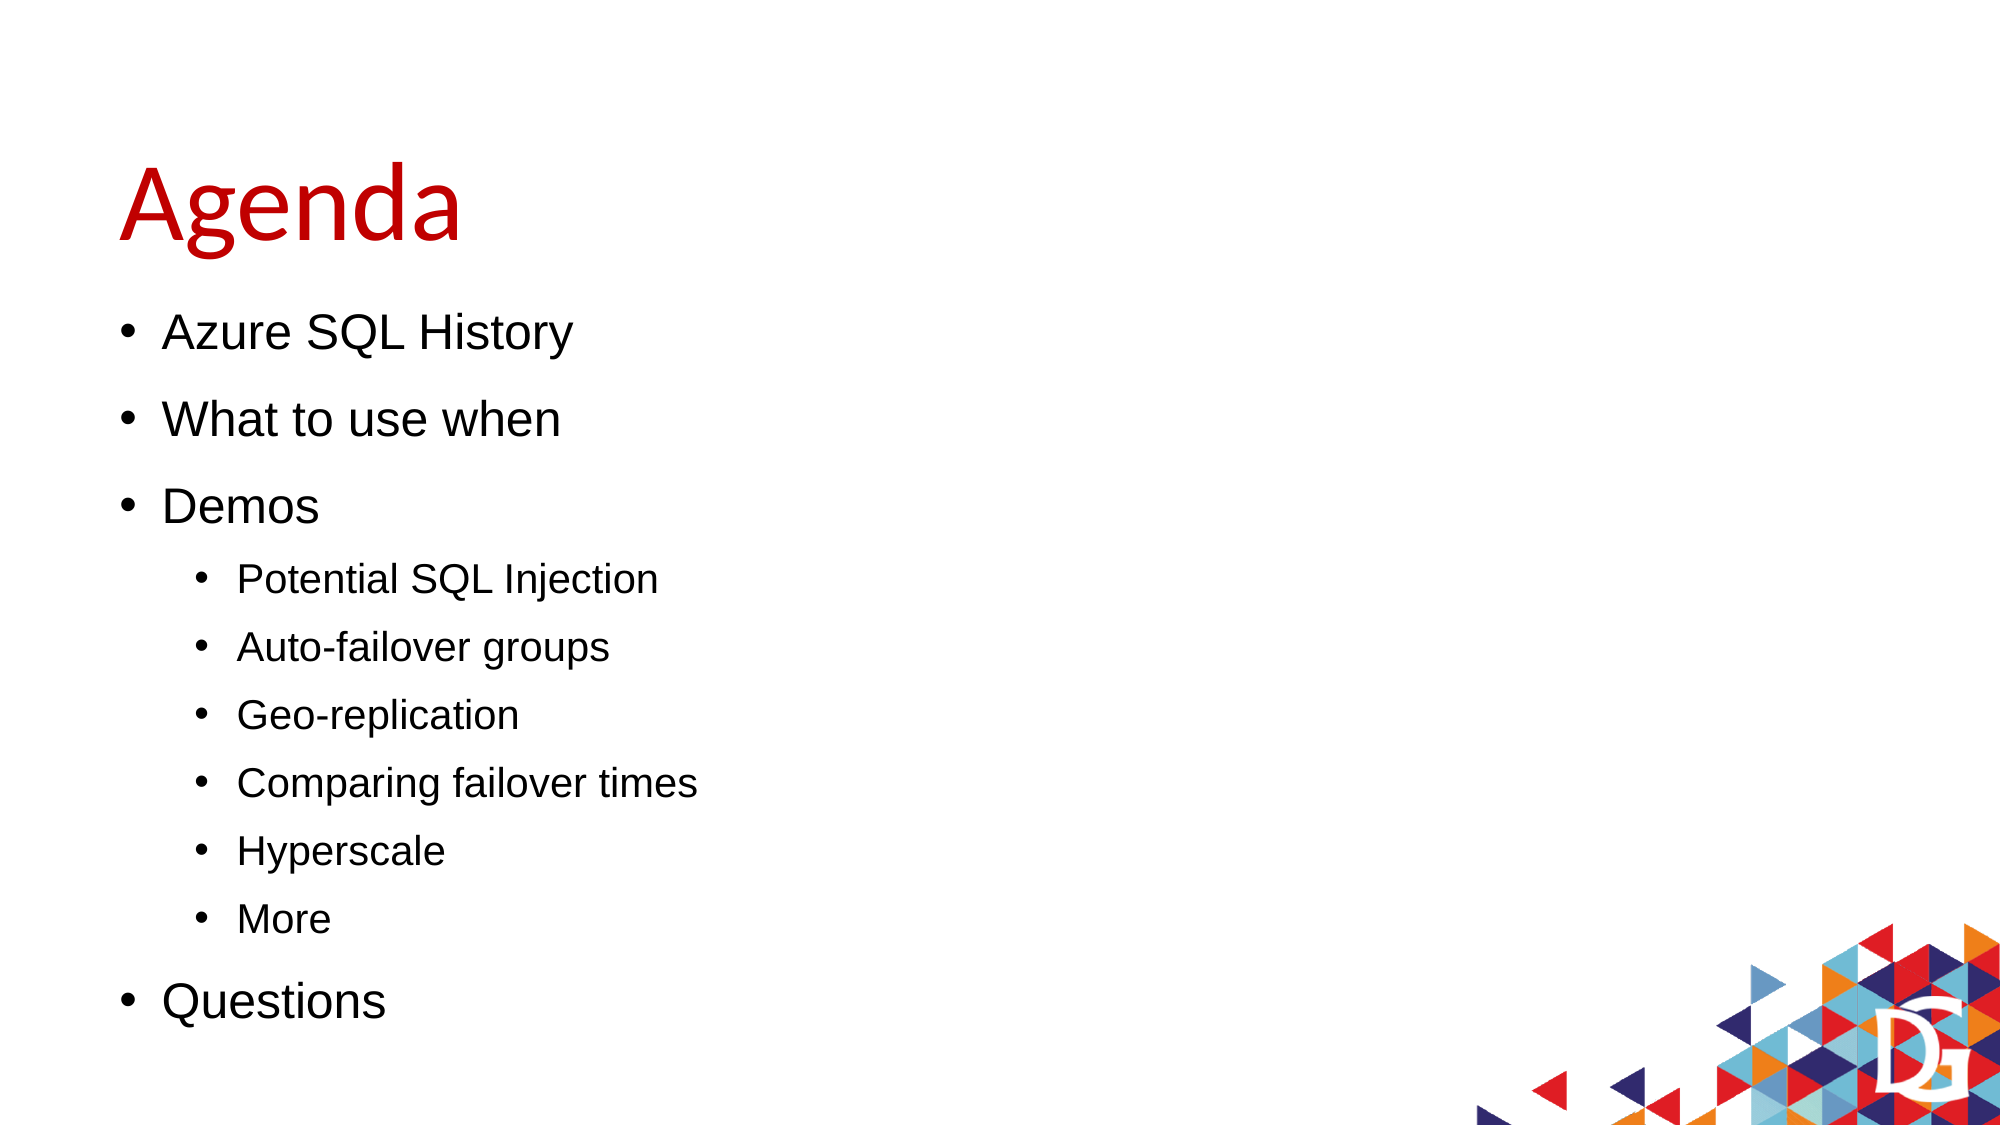

# Agenda
Azure SQL History
What to use when
Demos
Potential SQL Injection
Auto-failover groups
Geo-replication
Comparing failover times
Hyperscale
More
Questions